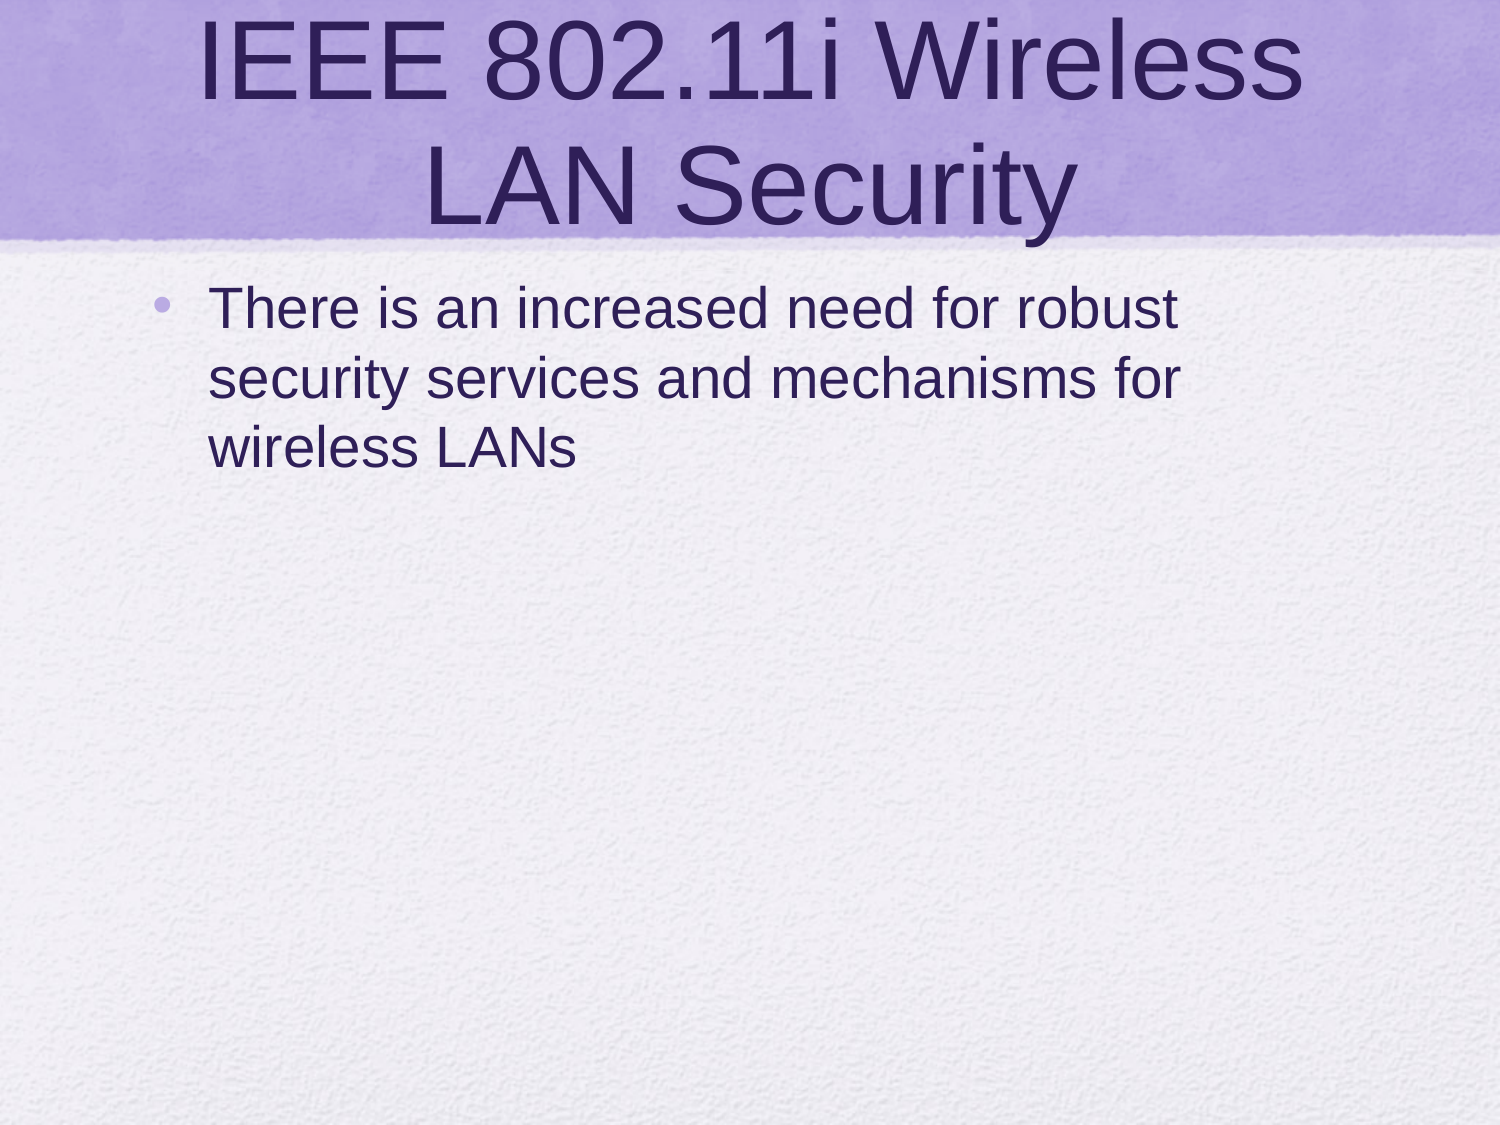

# IEEE 802.11i Wireless LAN Security
There is an increased need for robust security services and mechanisms for wireless LANs